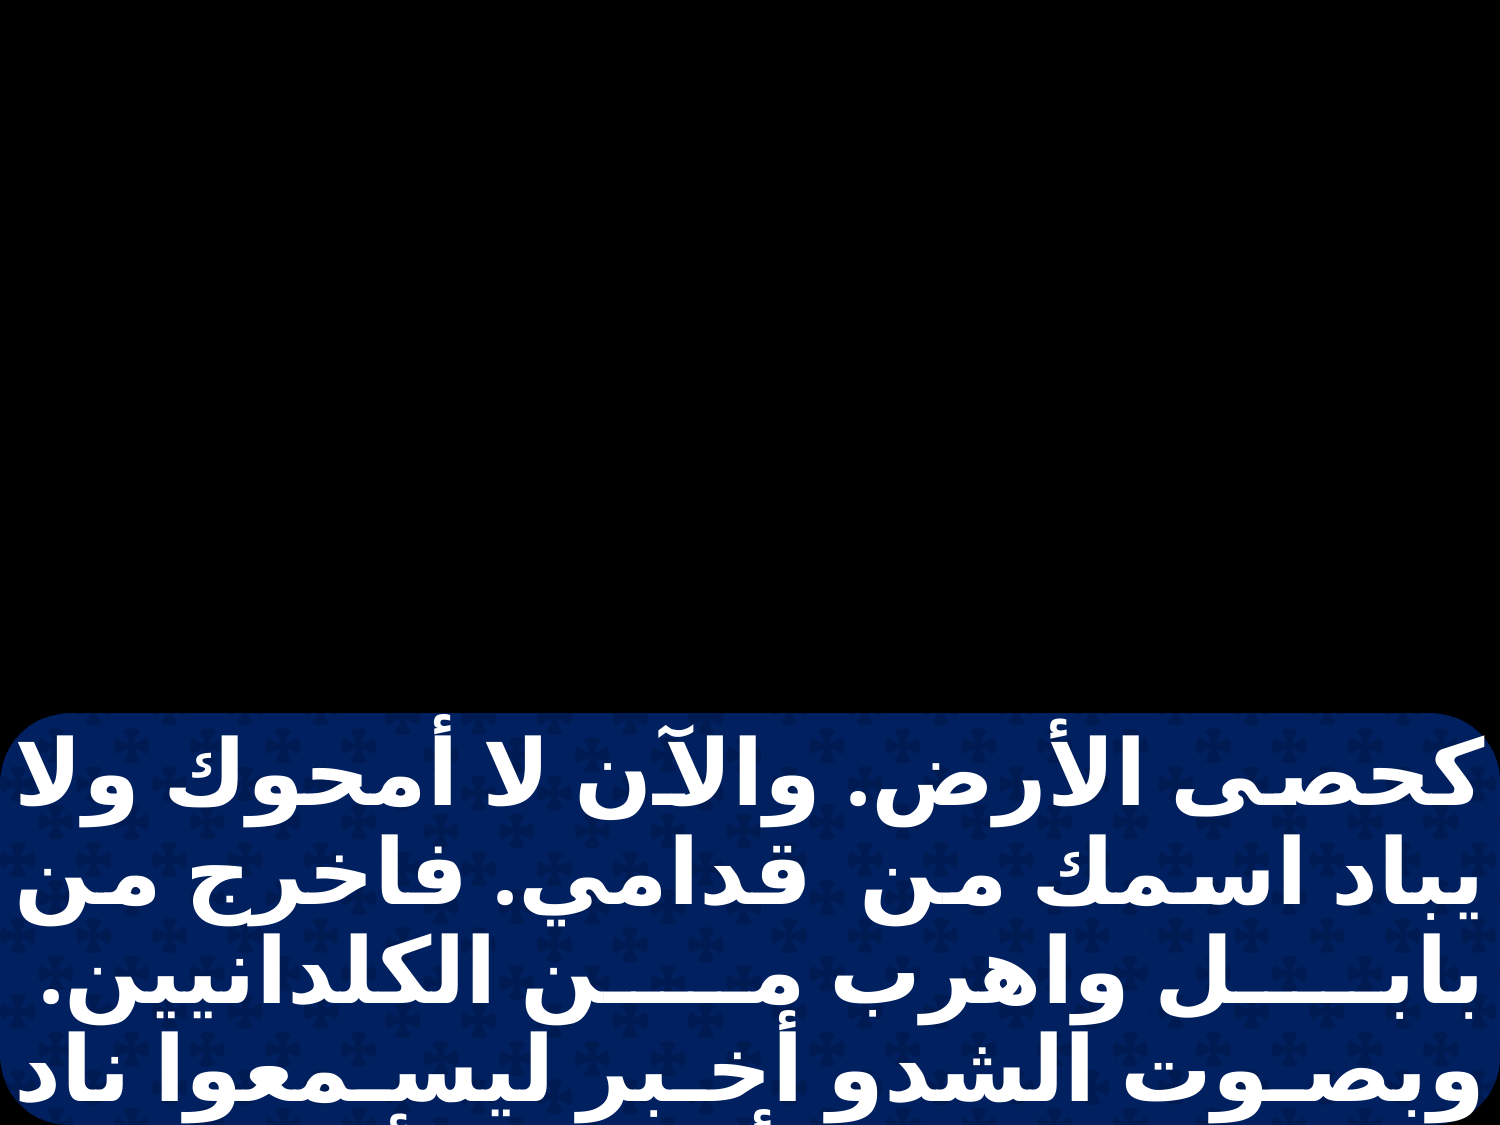

كحصى الأرض. والآن لا أمحوك ولا يباد اسمك من  قدامي. فاخرج من بابل واهرب من الكلدانيين.  وبصوت الشدو أخبر ليسمعوا ناد بهذا. شيعه إلى  أقطار الأرض. قل إن الرب فدى يعقوب عبده. وإذ